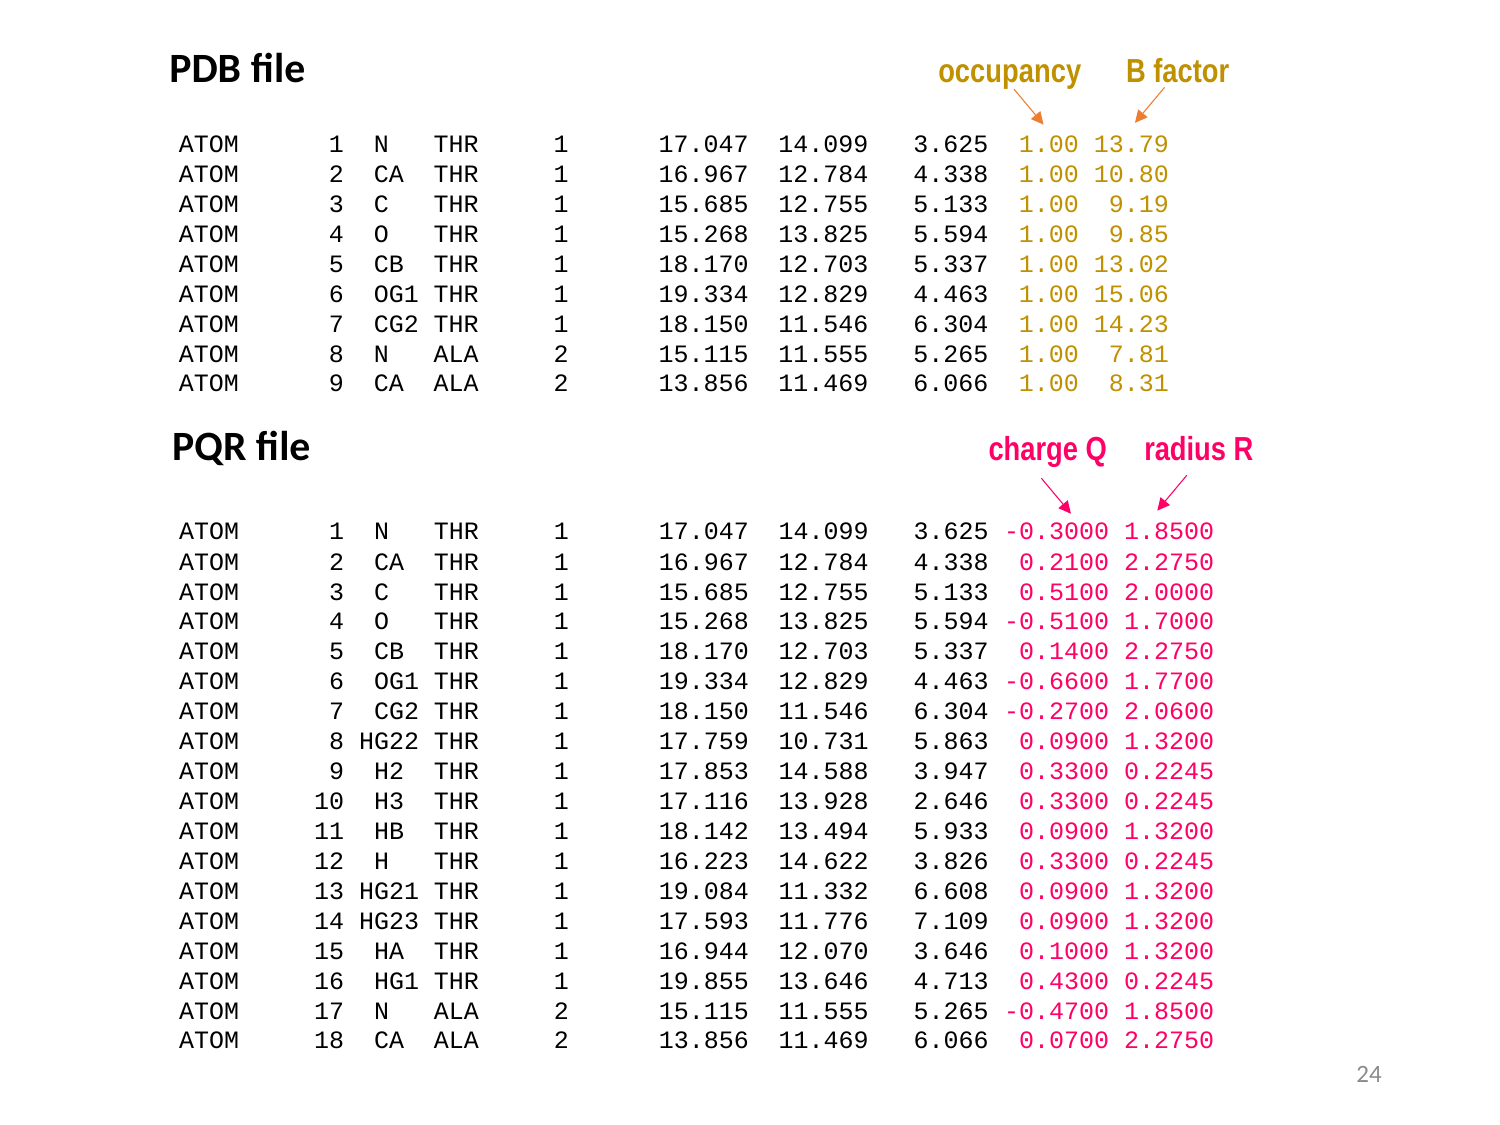

PDB file					  occupancy      B factor
ATOM      1  N   THR     1      17.047  14.099   3.625  1.00 13.79
ATOM      2  CA  THR     1      16.967  12.784   4.338  1.00 10.80
ATOM      3  C   THR     1      15.685  12.755   5.133  1.00  9.19
ATOM      4  O   THR     1      15.268  13.825   5.594  1.00  9.85
ATOM      5  CB  THR     1      18.170  12.703   5.337  1.00 13.02
ATOM      6  OG1 THR     1      19.334  12.829   4.463  1.00 15.06
ATOM      7  CG2 THR     1      18.150  11.546   6.304  1.00 14.23
ATOM      8  N   ALA     2      15.115  11.555   5.265  1.00  7.81
ATOM      9  CA  ALA     2      13.856  11.469   6.066  1.00  8.31
PQR file					       charge Q     radius R
ATOM      1  N   THR     1      17.047  14.099   3.625 -0.3000 1.8500
ATOM      2  CA  THR     1      16.967  12.784   4.338  0.2100 2.2750
ATOM      3  C   THR     1      15.685  12.755   5.133  0.5100 2.0000
ATOM      4  O   THR     1      15.268  13.825   5.594 -0.5100 1.7000
ATOM      5  CB  THR     1      18.170  12.703   5.337  0.1400 2.2750
ATOM      6  OG1 THR     1      19.334  12.829   4.463 -0.6600 1.7700
ATOM      7  CG2 THR     1      18.150  11.546   6.304 -0.2700 2.0600
ATOM      8 HG22 THR     1      17.759  10.731   5.863  0.0900 1.3200
ATOM      9  H2  THR     1      17.853  14.588   3.947  0.3300 0.2245
ATOM     10  H3  THR     1      17.116  13.928   2.646  0.3300 0.2245
ATOM     11  HB  THR     1      18.142  13.494   5.933  0.0900 1.3200
ATOM     12  H   THR     1      16.223  14.622   3.826  0.3300 0.2245
ATOM     13 HG21 THR     1      19.084  11.332   6.608  0.0900 1.3200
ATOM     14 HG23 THR     1      17.593  11.776   7.109  0.0900 1.3200
ATOM     15  HA  THR     1      16.944  12.070   3.646  0.1000 1.3200
ATOM     16  HG1 THR     1      19.855  13.646   4.713  0.4300 0.2245
ATOM     17  N   ALA     2      15.115  11.555   5.265 -0.4700 1.8500
ATOM     18  CA  ALA     2      13.856  11.469   6.066  0.0700 2.2750

24